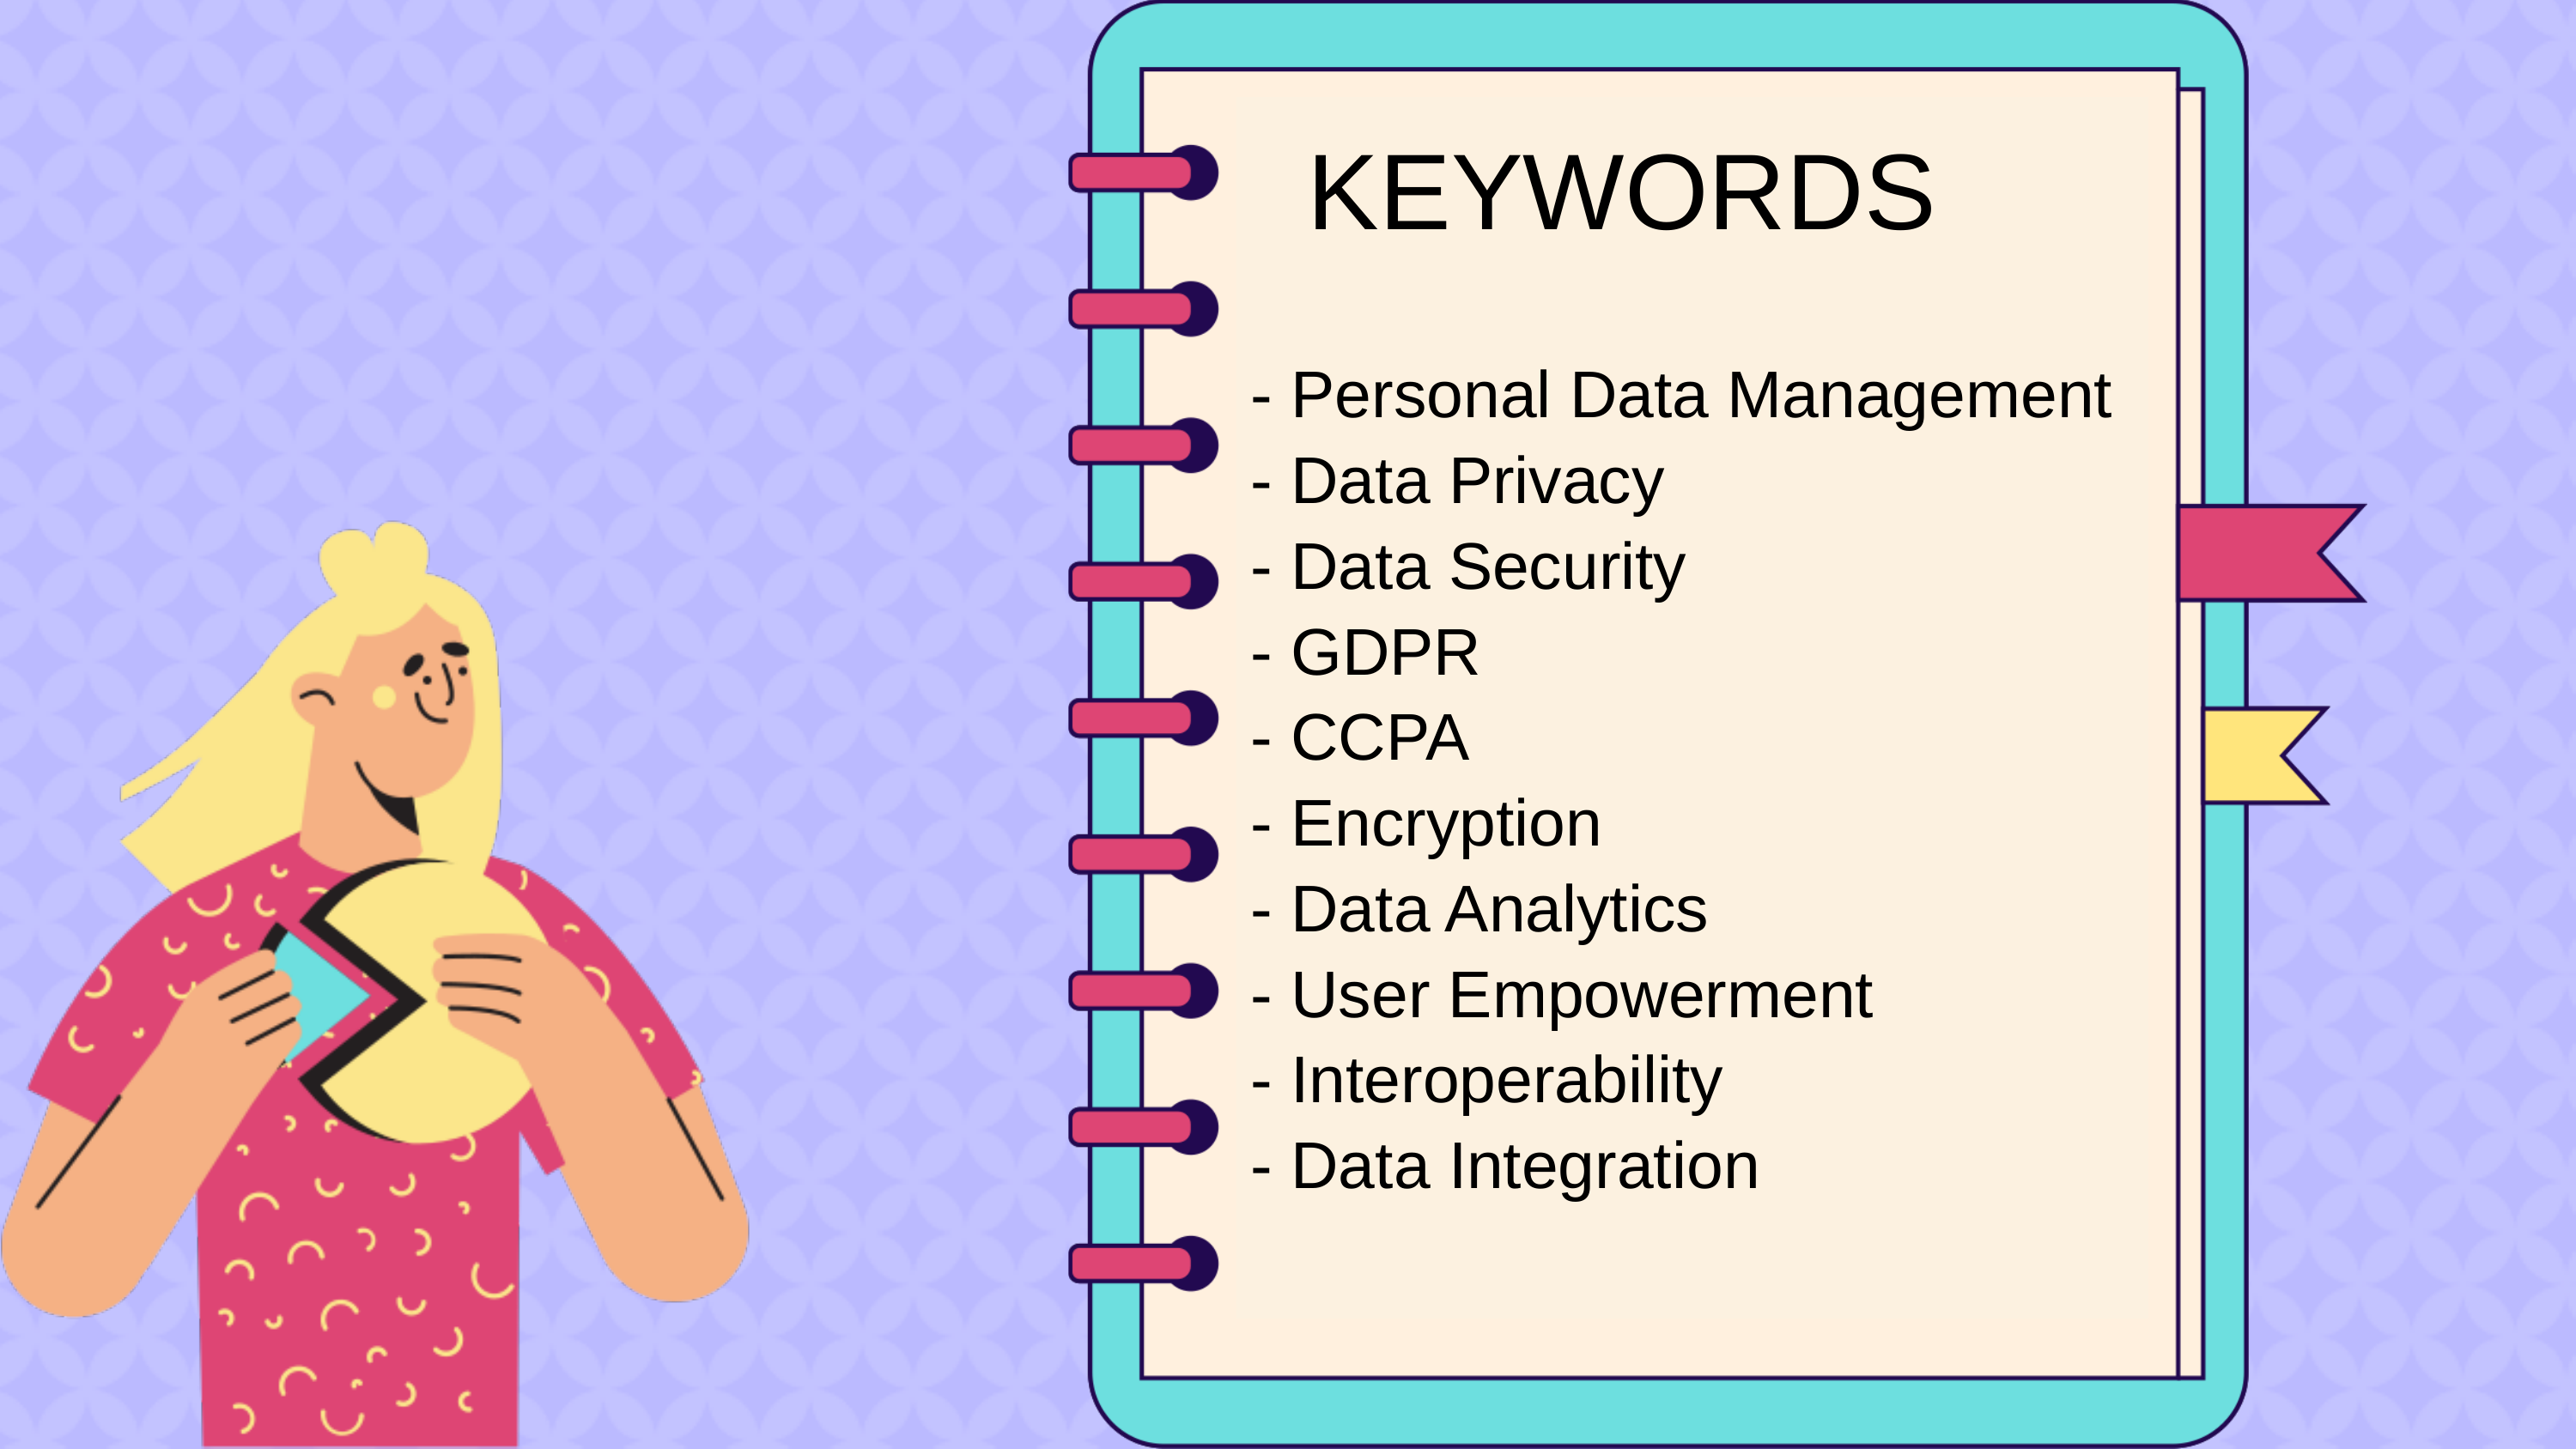

KEYWORDS
- Personal Data Management
- Data Privacy
- Data Security
- GDPR
- CCPA
- Encryption
- Data Analytics
- User Empowerment
- Interoperability
- Data Integration